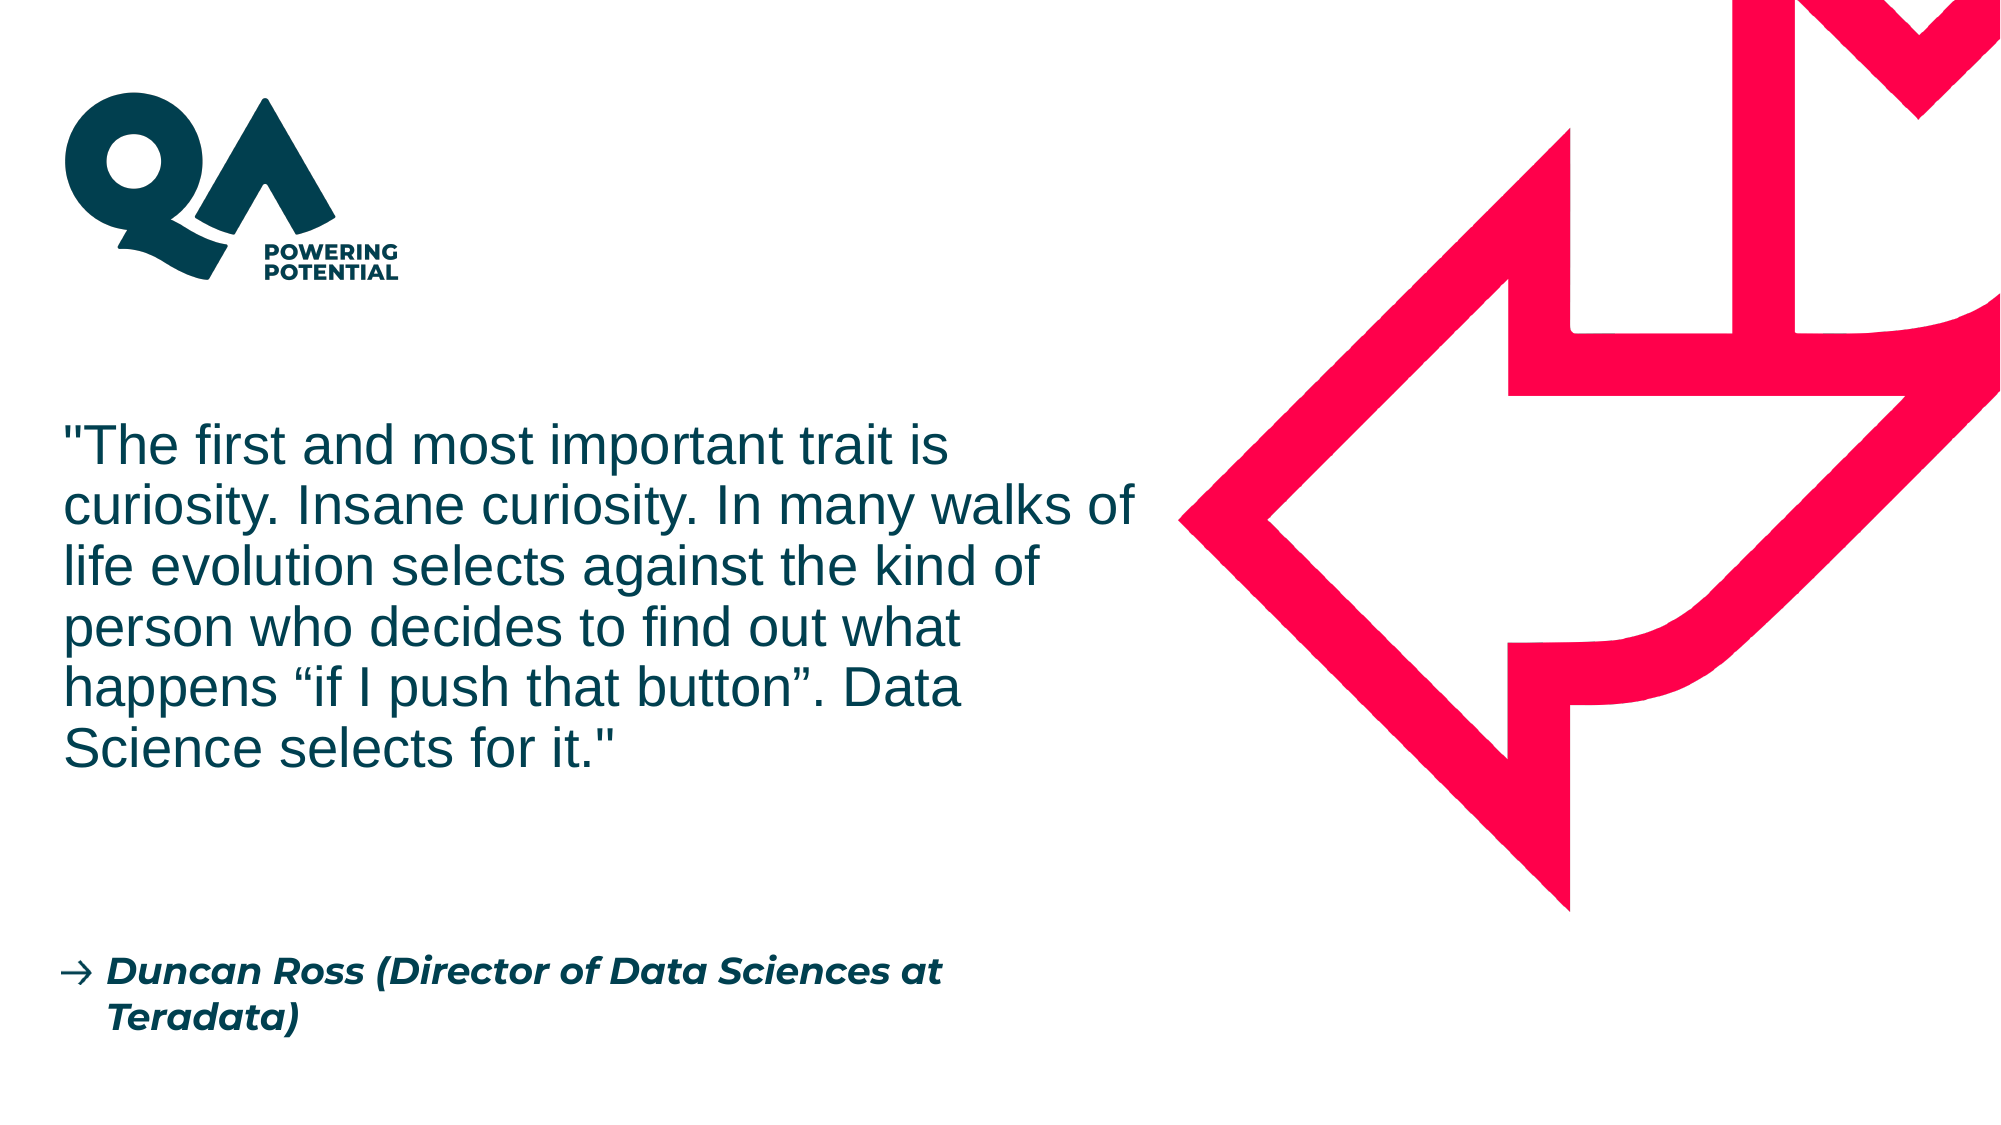

# "The first and most important trait is curiosity. Insane curiosity. In many walks of life evolution selects against the kind of person who decides to find out what happens “if I push that button”. Data Science selects for it."
Duncan Ross (Director of Data Sciences at Teradata)